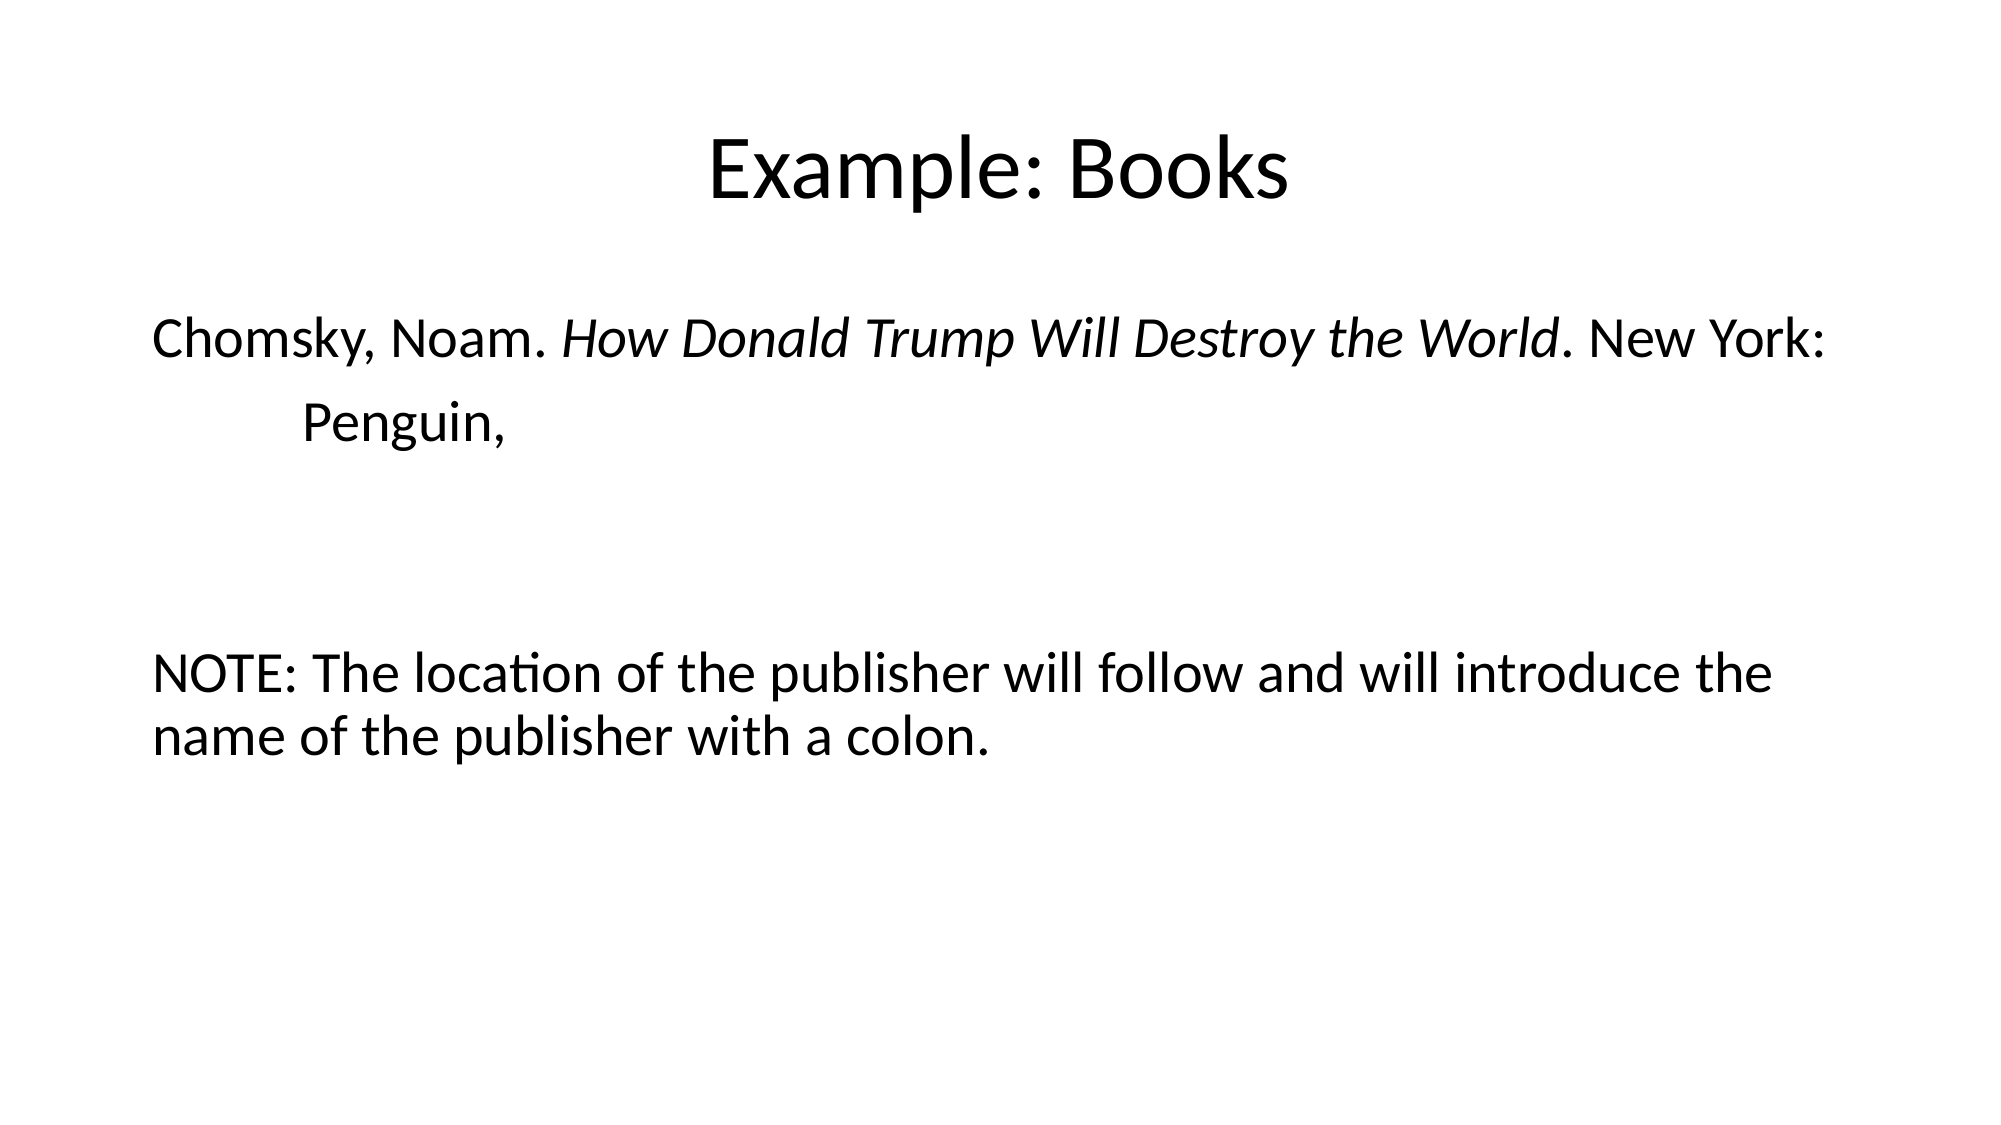

# Example: Books
Chomsky, Noam. How Donald Trump Will Destroy the World. New York:
	Penguin,

NOTE: The location of the publisher will follow and will introduce the name of the publisher with a colon.